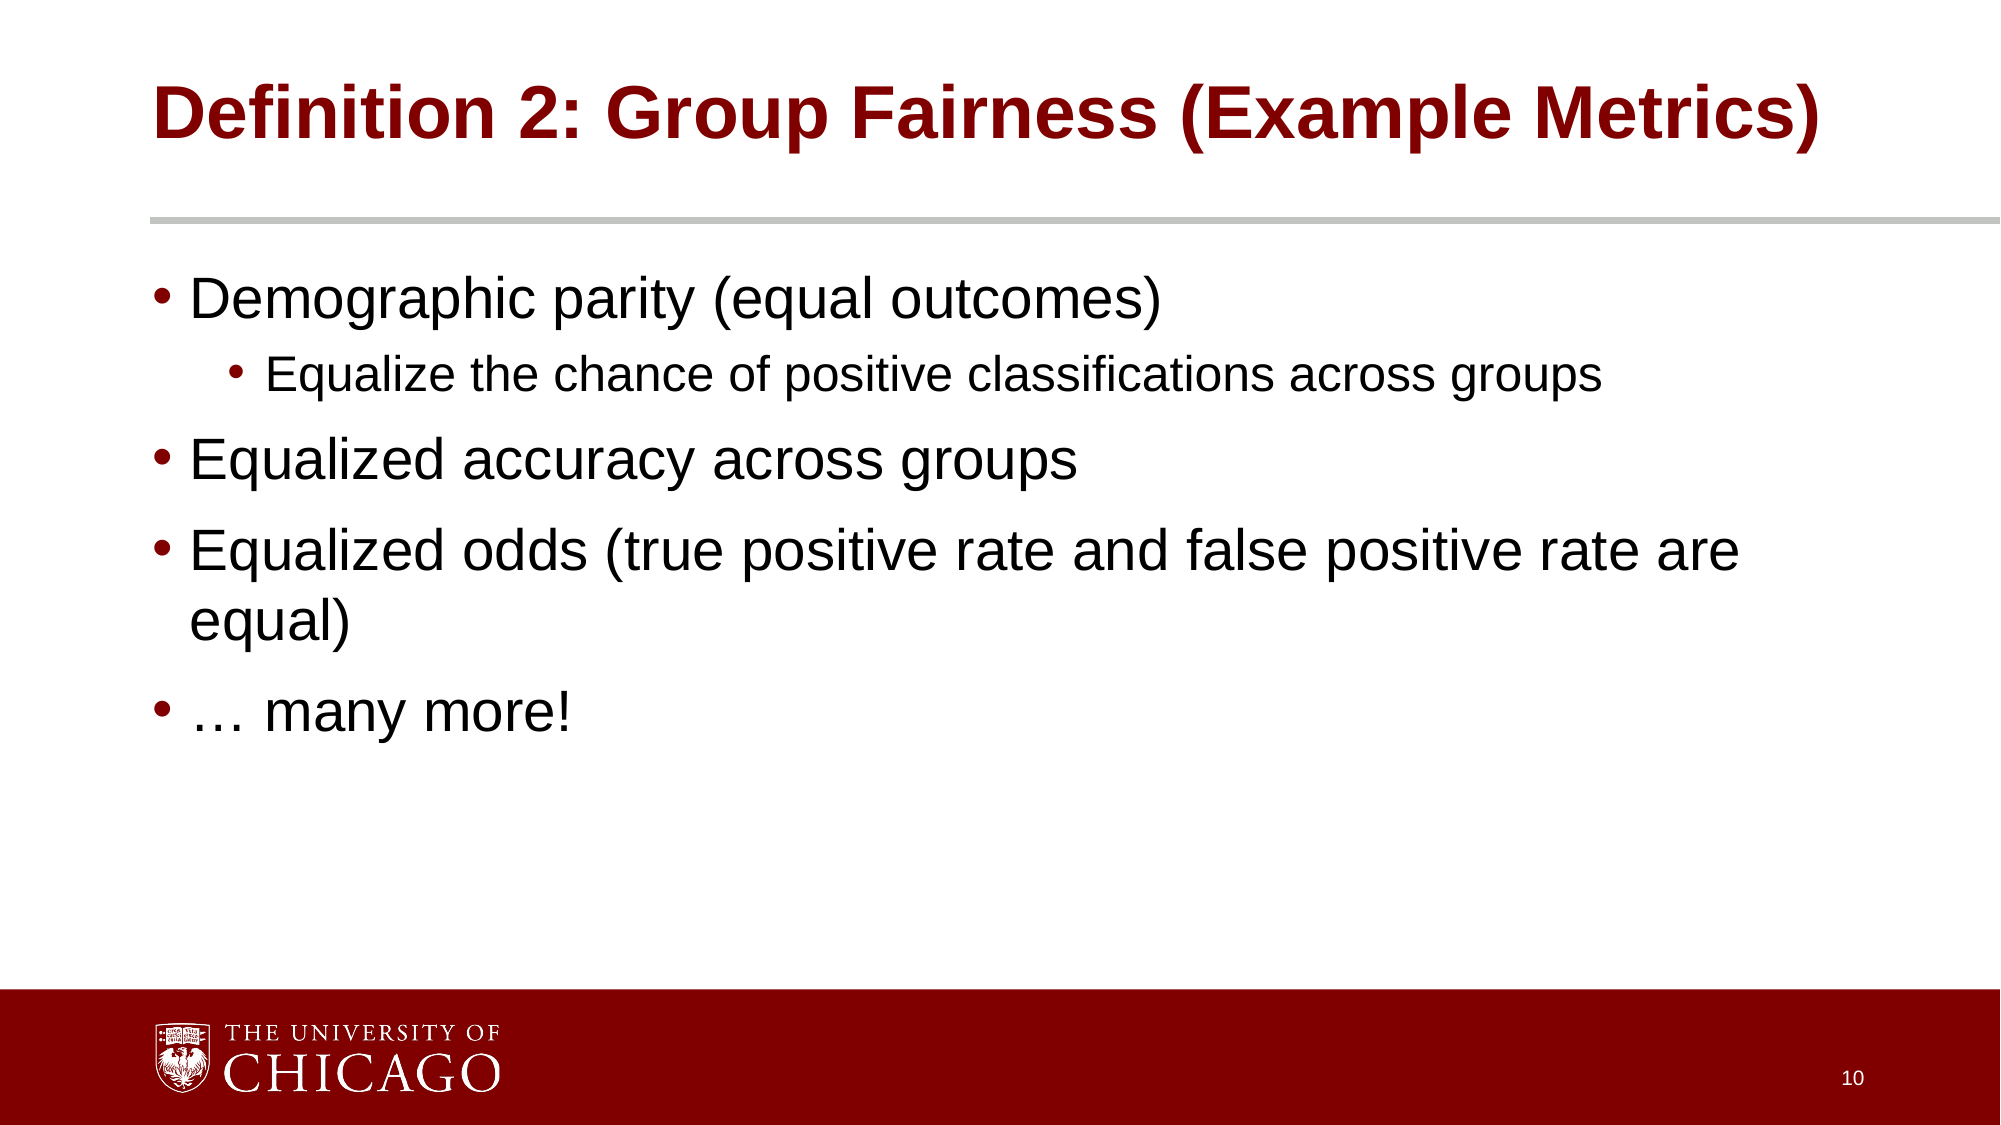

# Definition 2: Group Fairness (Example Metrics)
Demographic parity (equal outcomes)
Equalize the chance of positive classifications across groups
Equalized accuracy across groups
Equalized odds (true positive rate and false positive rate are equal)
… many more!

10